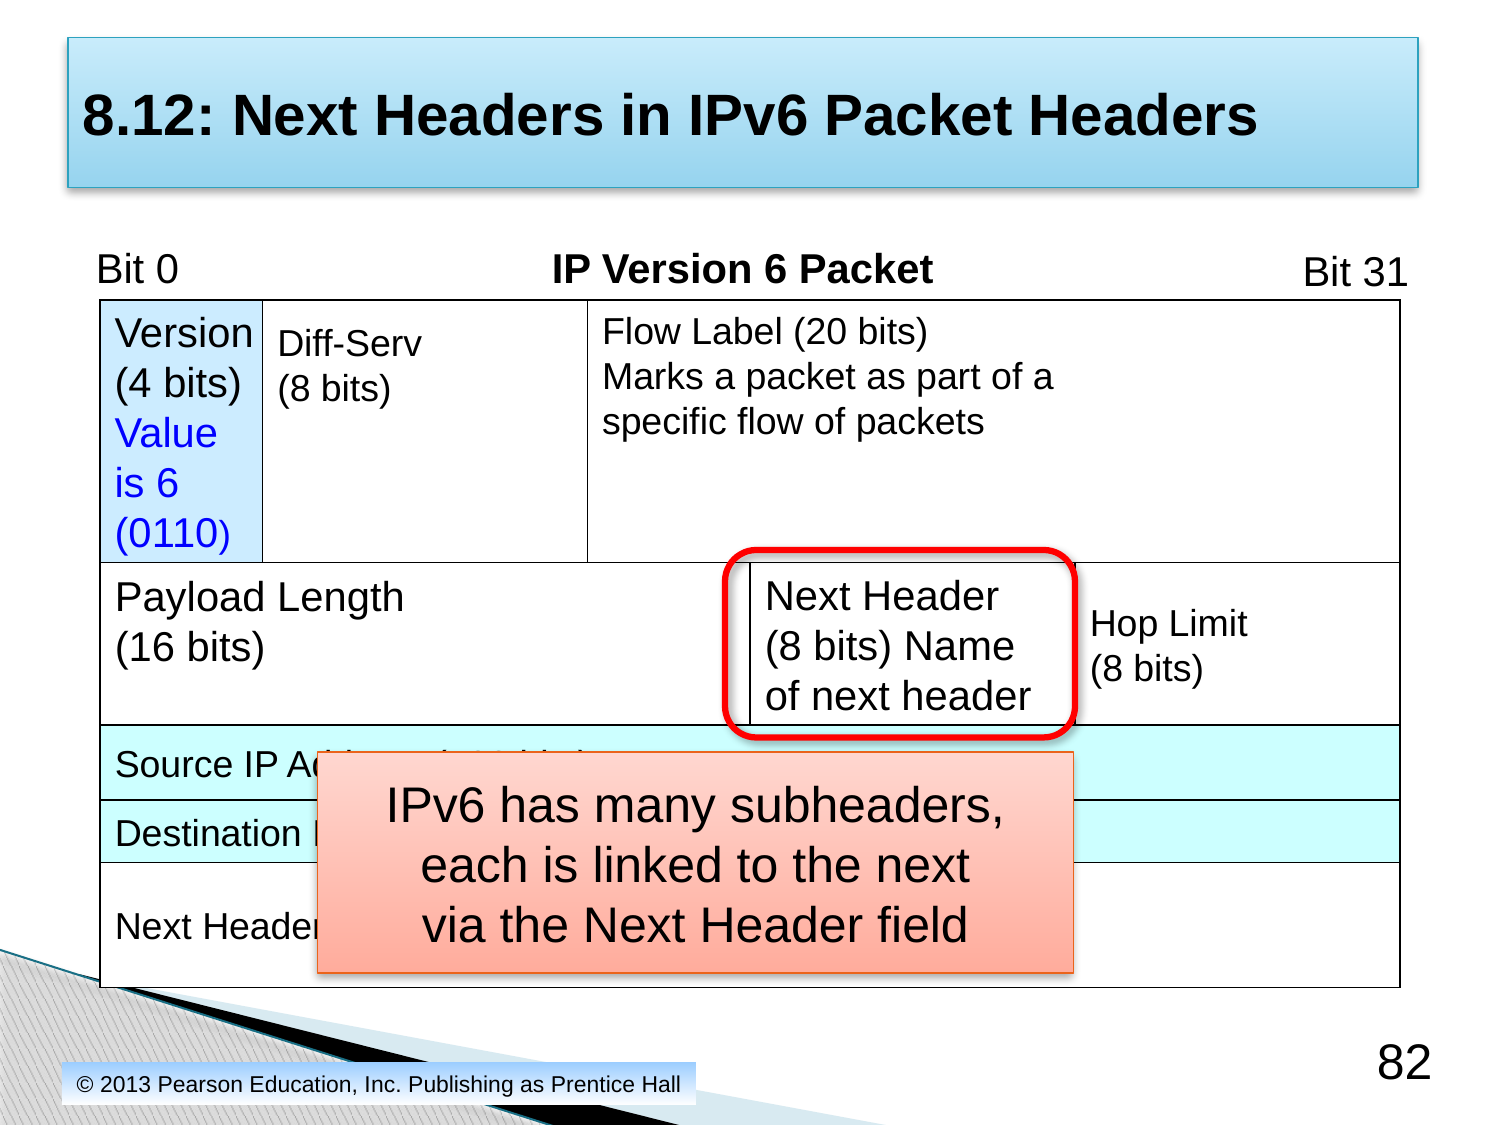

8.12: Next Headers in IPv6 Packet Headers
Bit 0
IP Version 6 Packet
Bit 31
Version
(4 bits)
Value
is 6
(0110)
Diff-Serv
(8 bits)

Flow Label (20 bits)
Marks a packet as part of a
specific flow of packets

Payload Length
(16 bits)
Next Header
(8 bits) Name
of next header
Hop Limit
(8 bits)
Source IP Address (128 bits)
IPv6 has many subheaders,
each is linked to the next
via the Next Header field
Destination IP Address (128 bits)
Next Header or Payload (Data Field)
82
© 2013 Pearson Education, Inc. Publishing as Prentice Hall